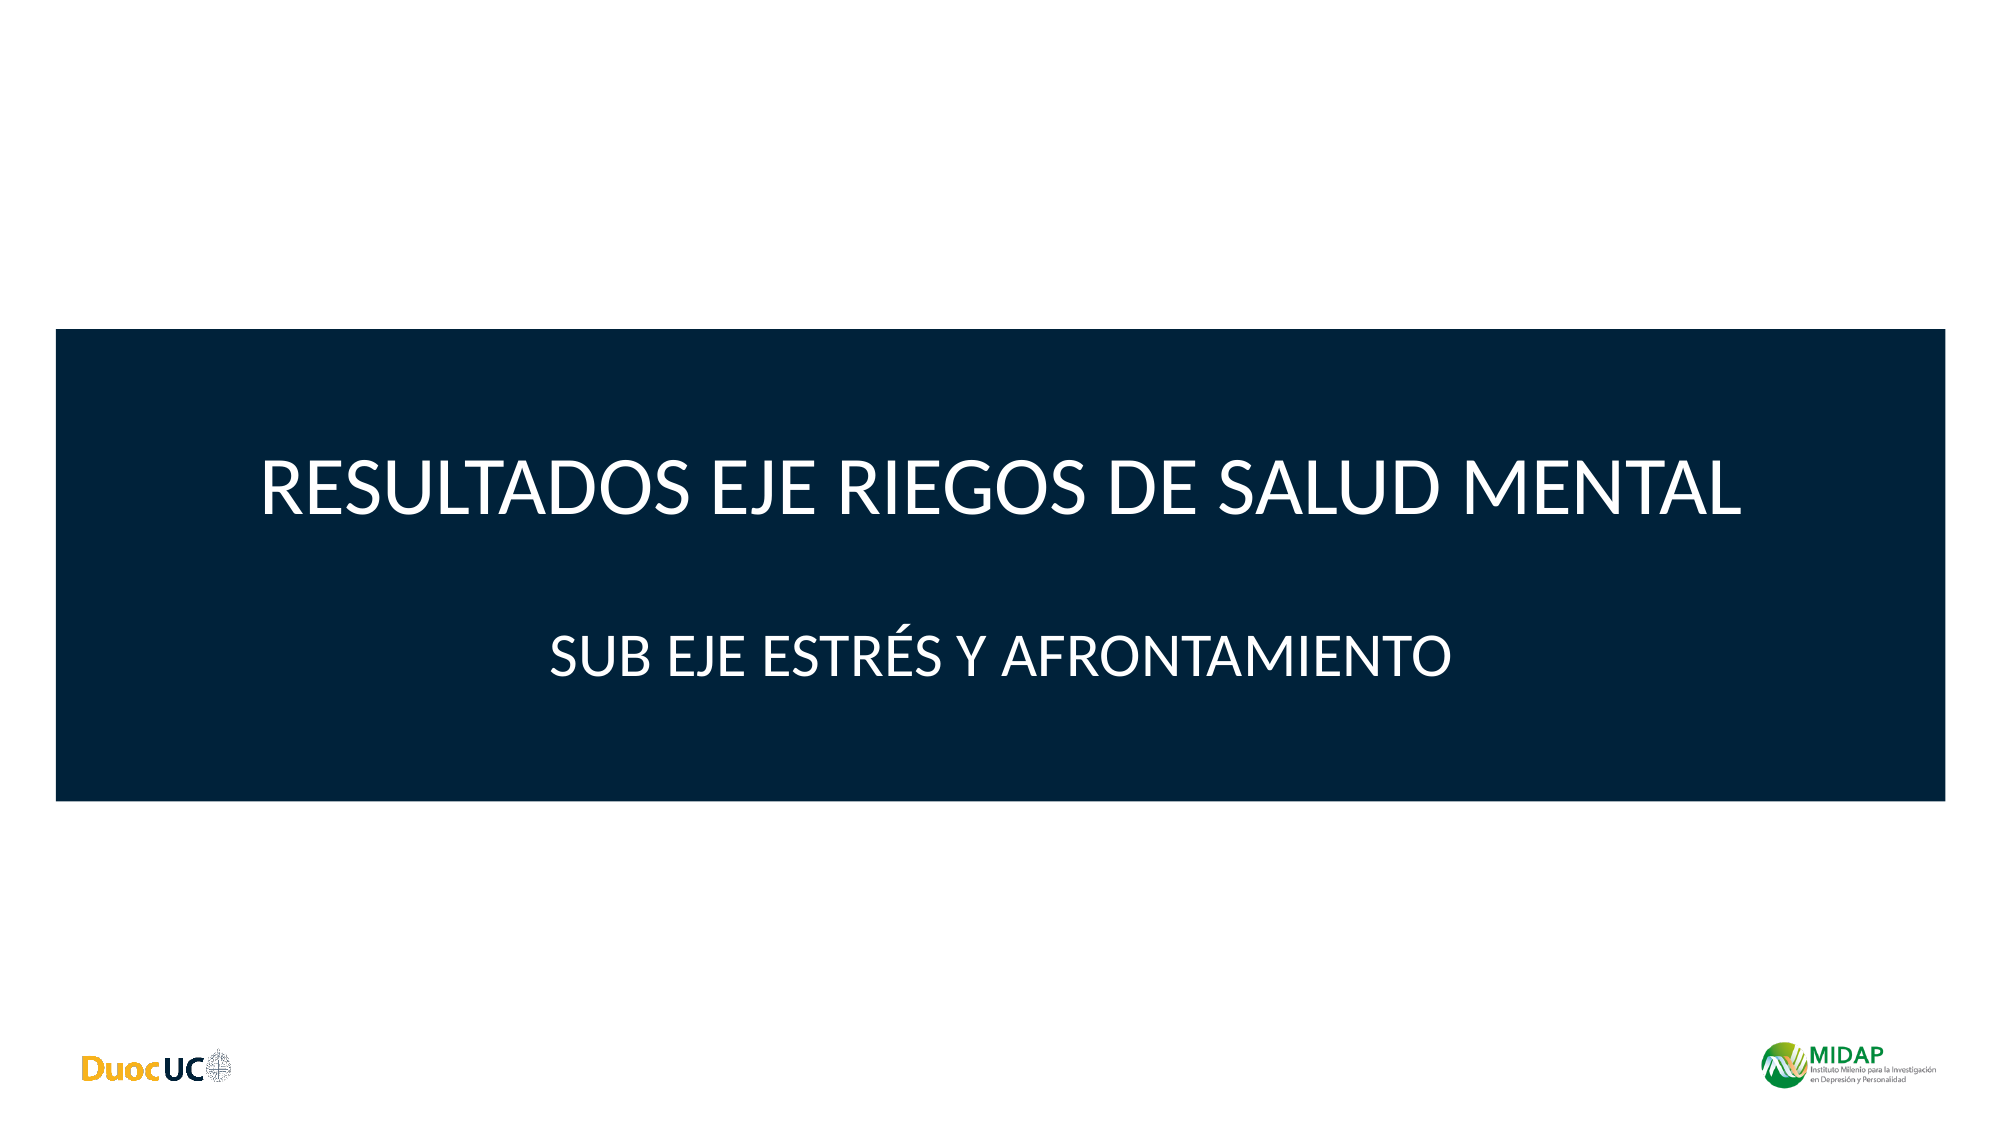

Resultados eje riegos de salud mental

Sub eje estrés y afrontamiento